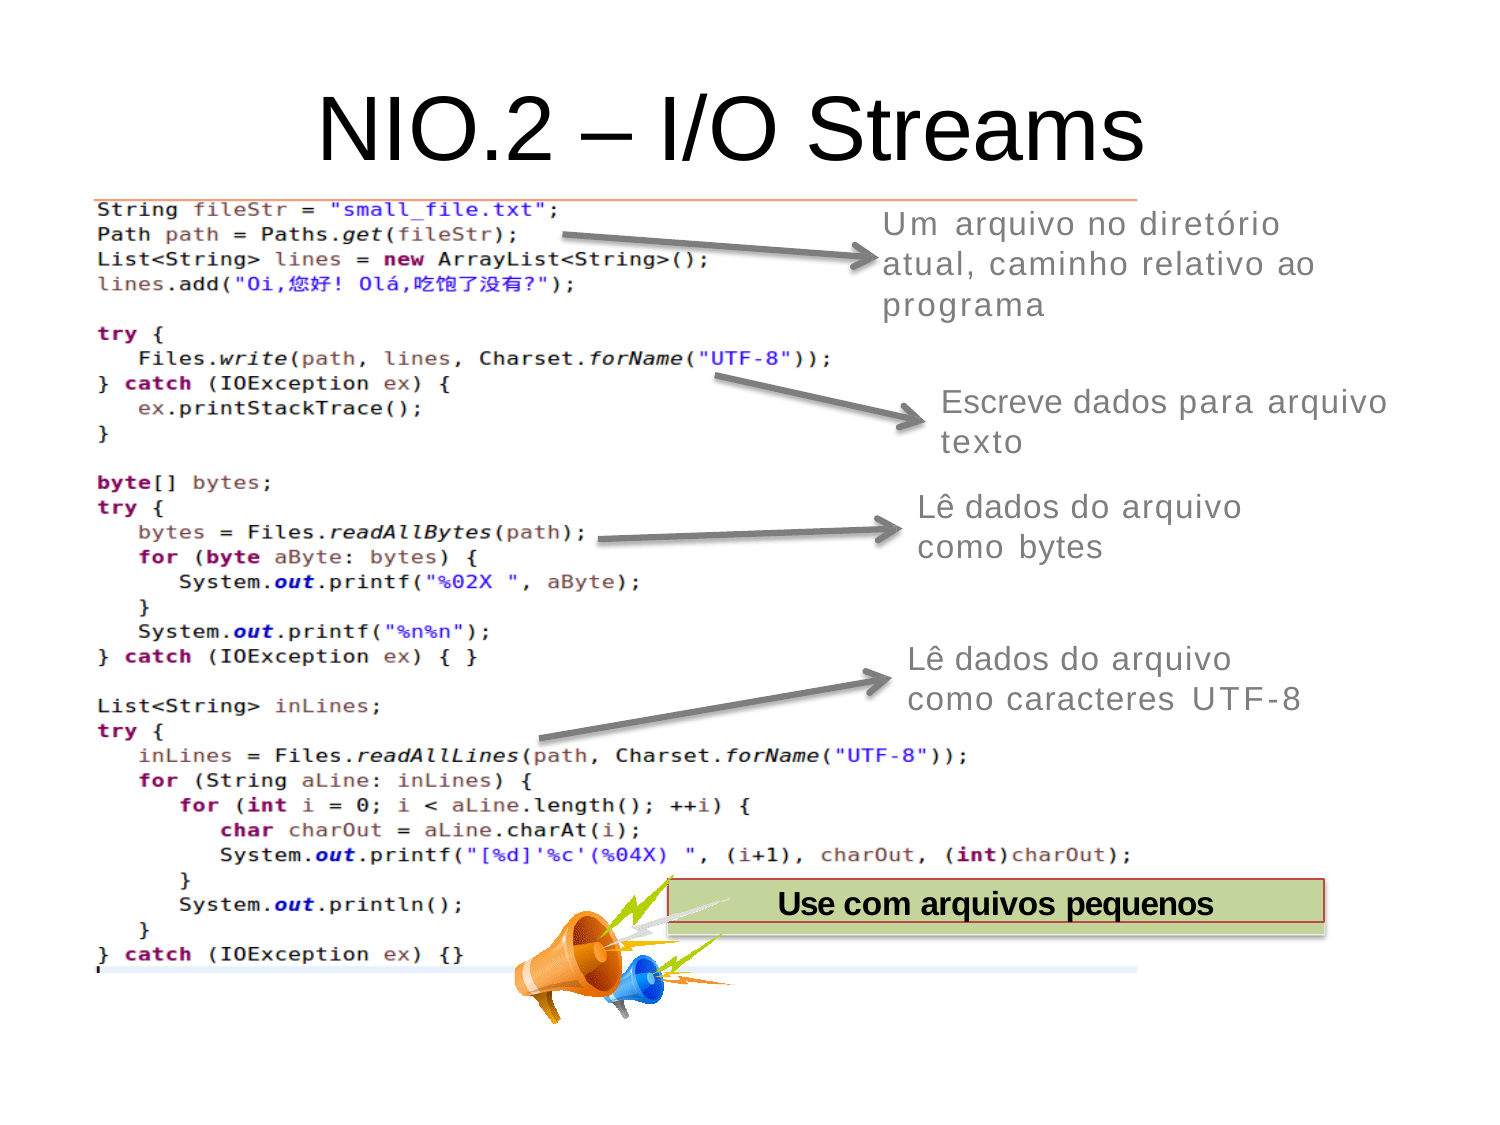

# NIO.2 – I/O Streams

Um arquivo no diretório  atual, caminho relativo ao  programa

Escreve dados para arquivo  texto
Lê dados do arquivo  como bytes

Lê dados do arquivo  como caracteres UTF-8

Use com arquivos pequenos